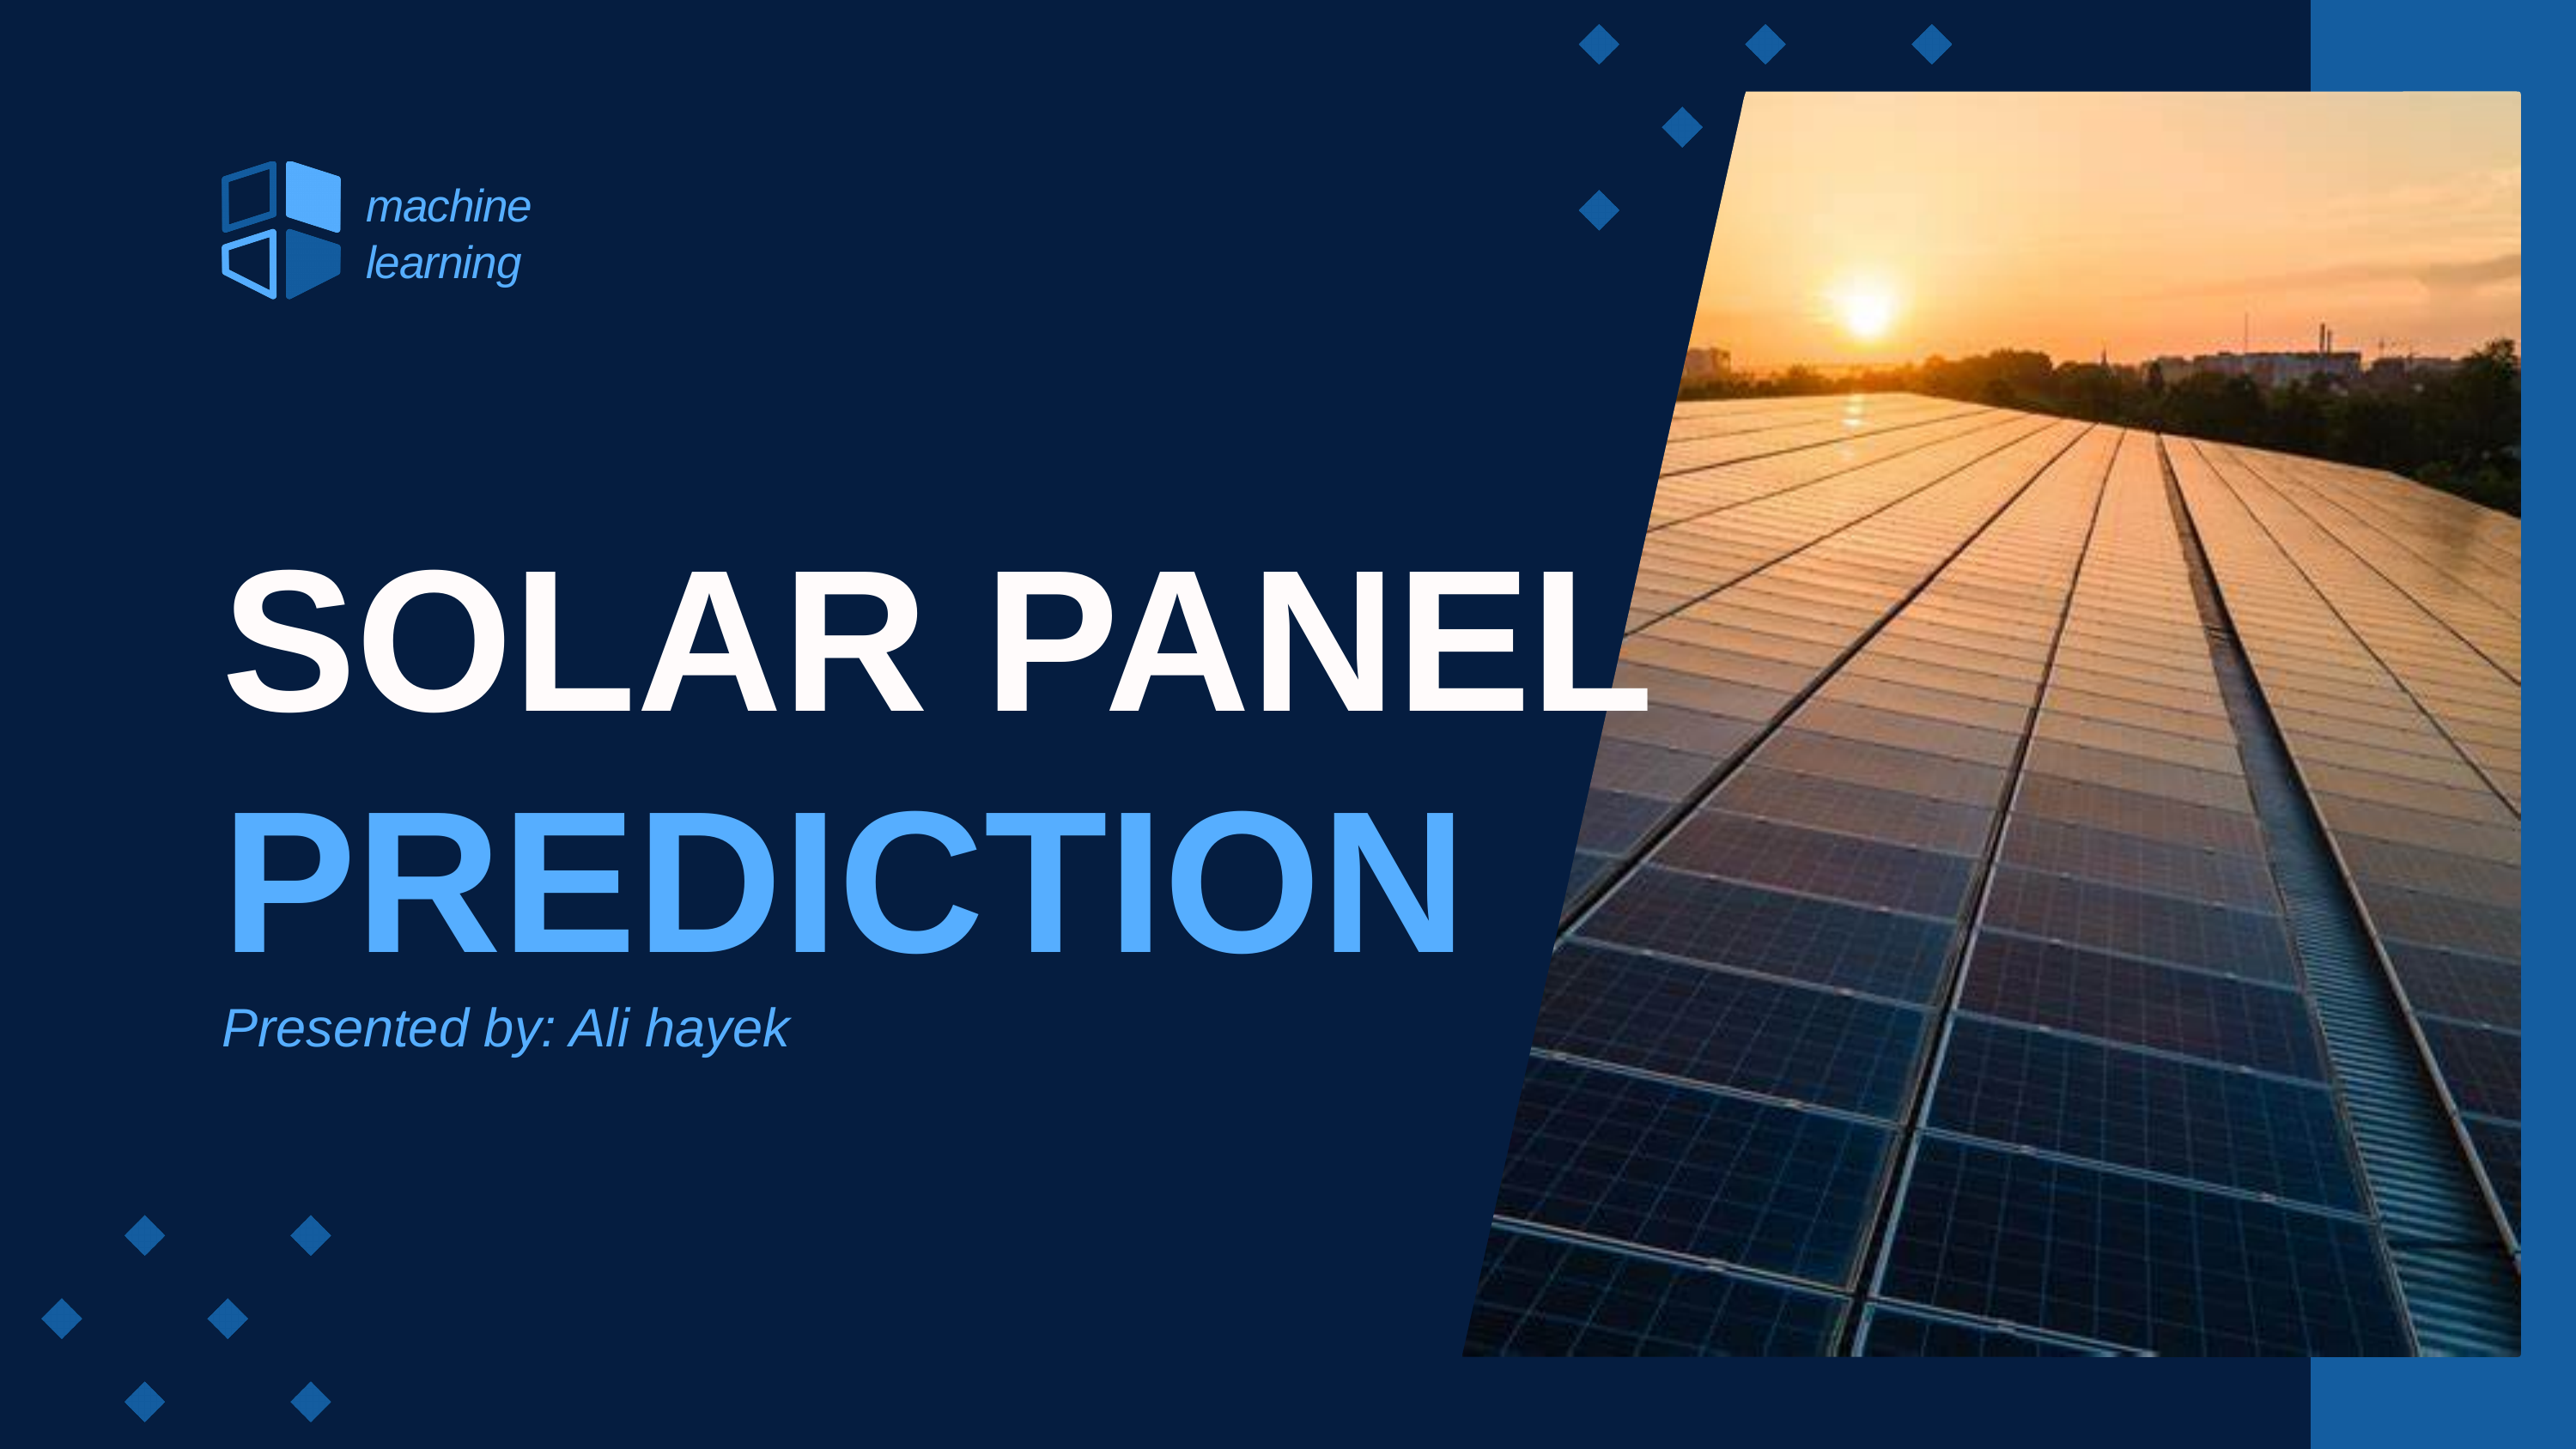

machine learning
SOLAR PANEL

PREDICTION
Presented by: Ali hayek